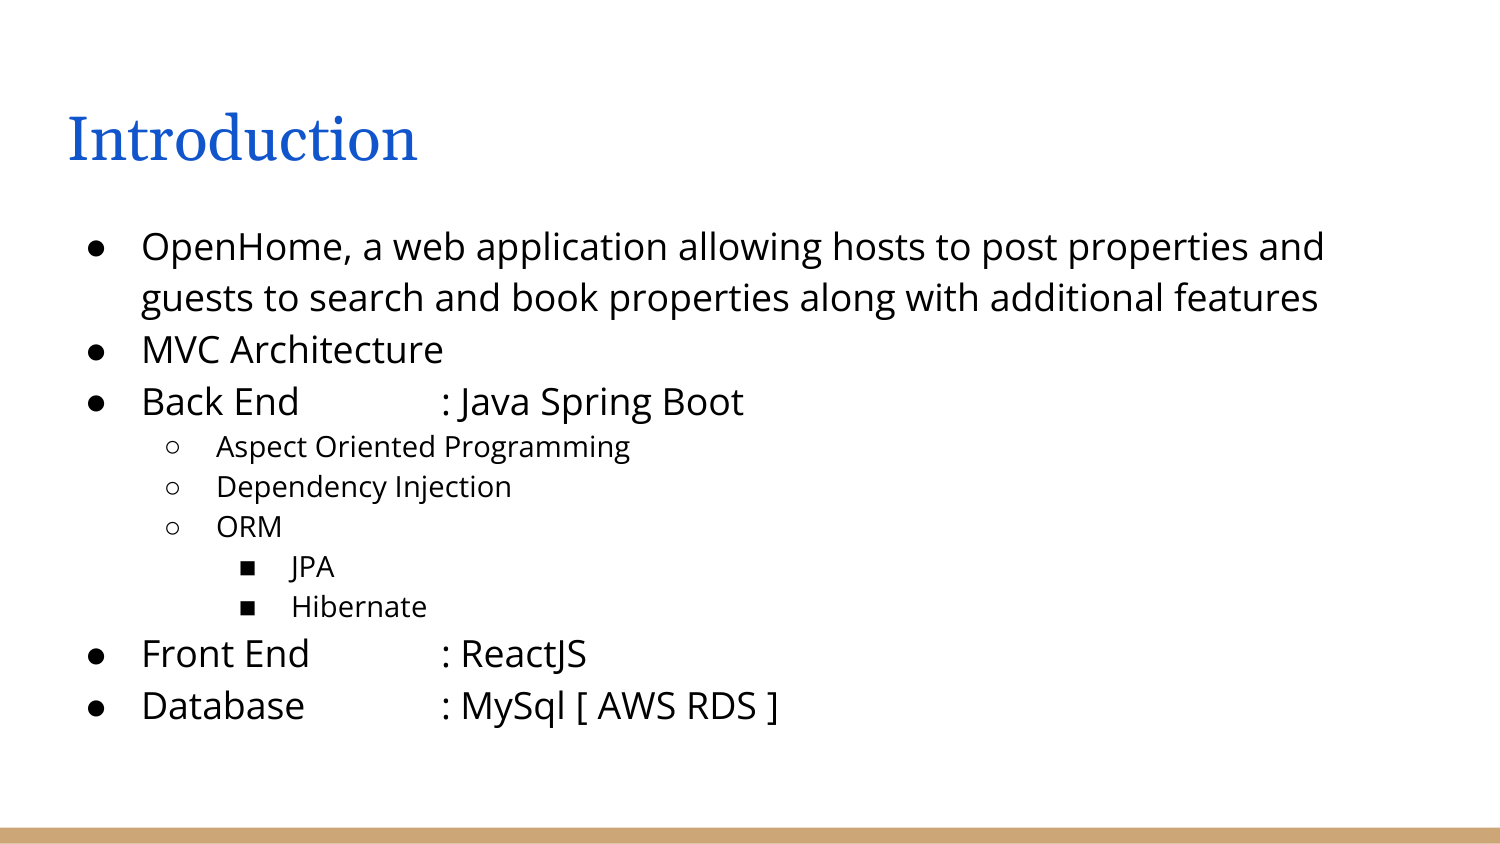

# Introduction
OpenHome, a web application allowing hosts to post properties and guests to search and book properties along with additional features
MVC Architecture
Back End	: Java Spring Boot
Aspect Oriented Programming
Dependency Injection
ORM
JPA
Hibernate
Front End	: ReactJS
Database	: MySql [ AWS RDS ]